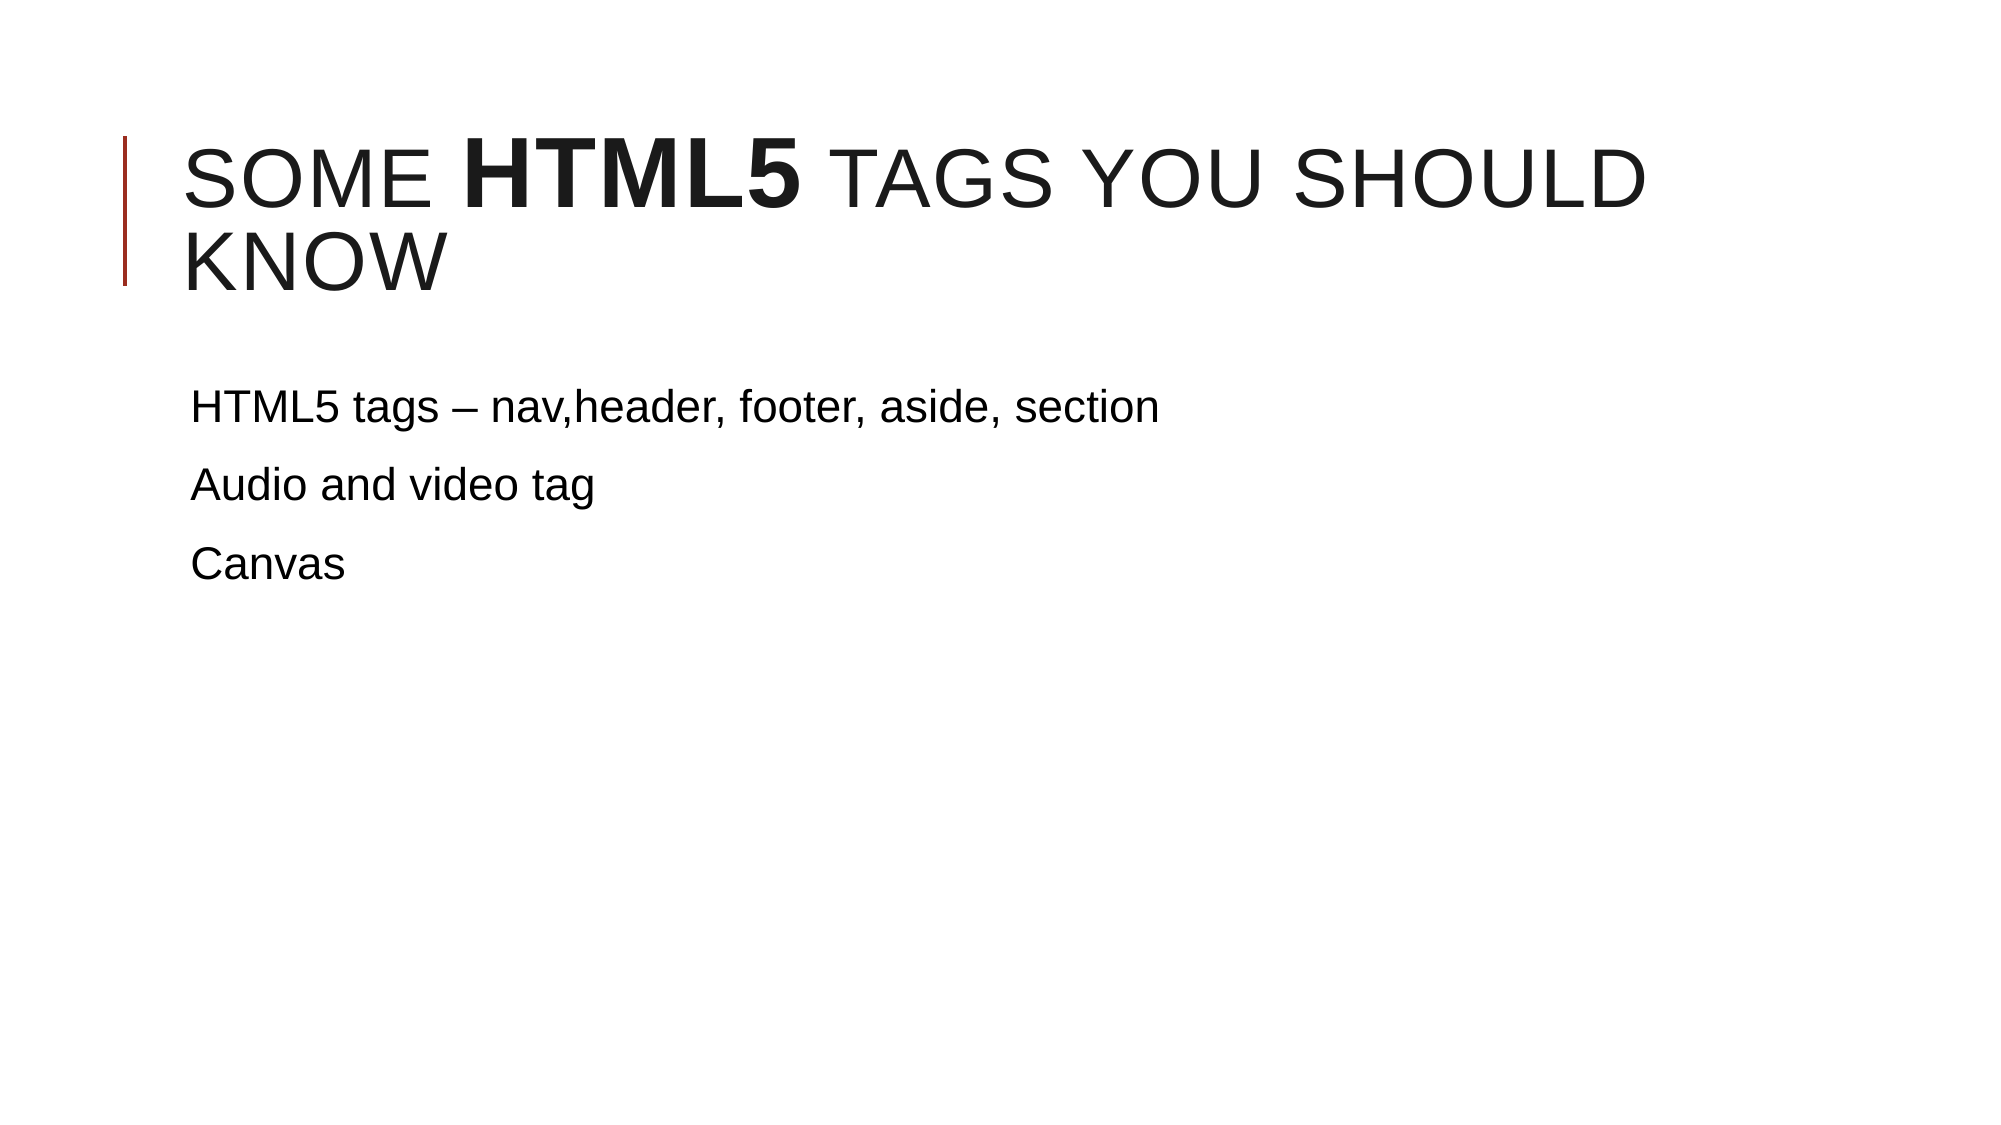

# Some HTML5 tags you should know
HTML5 tags – nav,header, footer, aside, section
Audio and video tag
Canvas